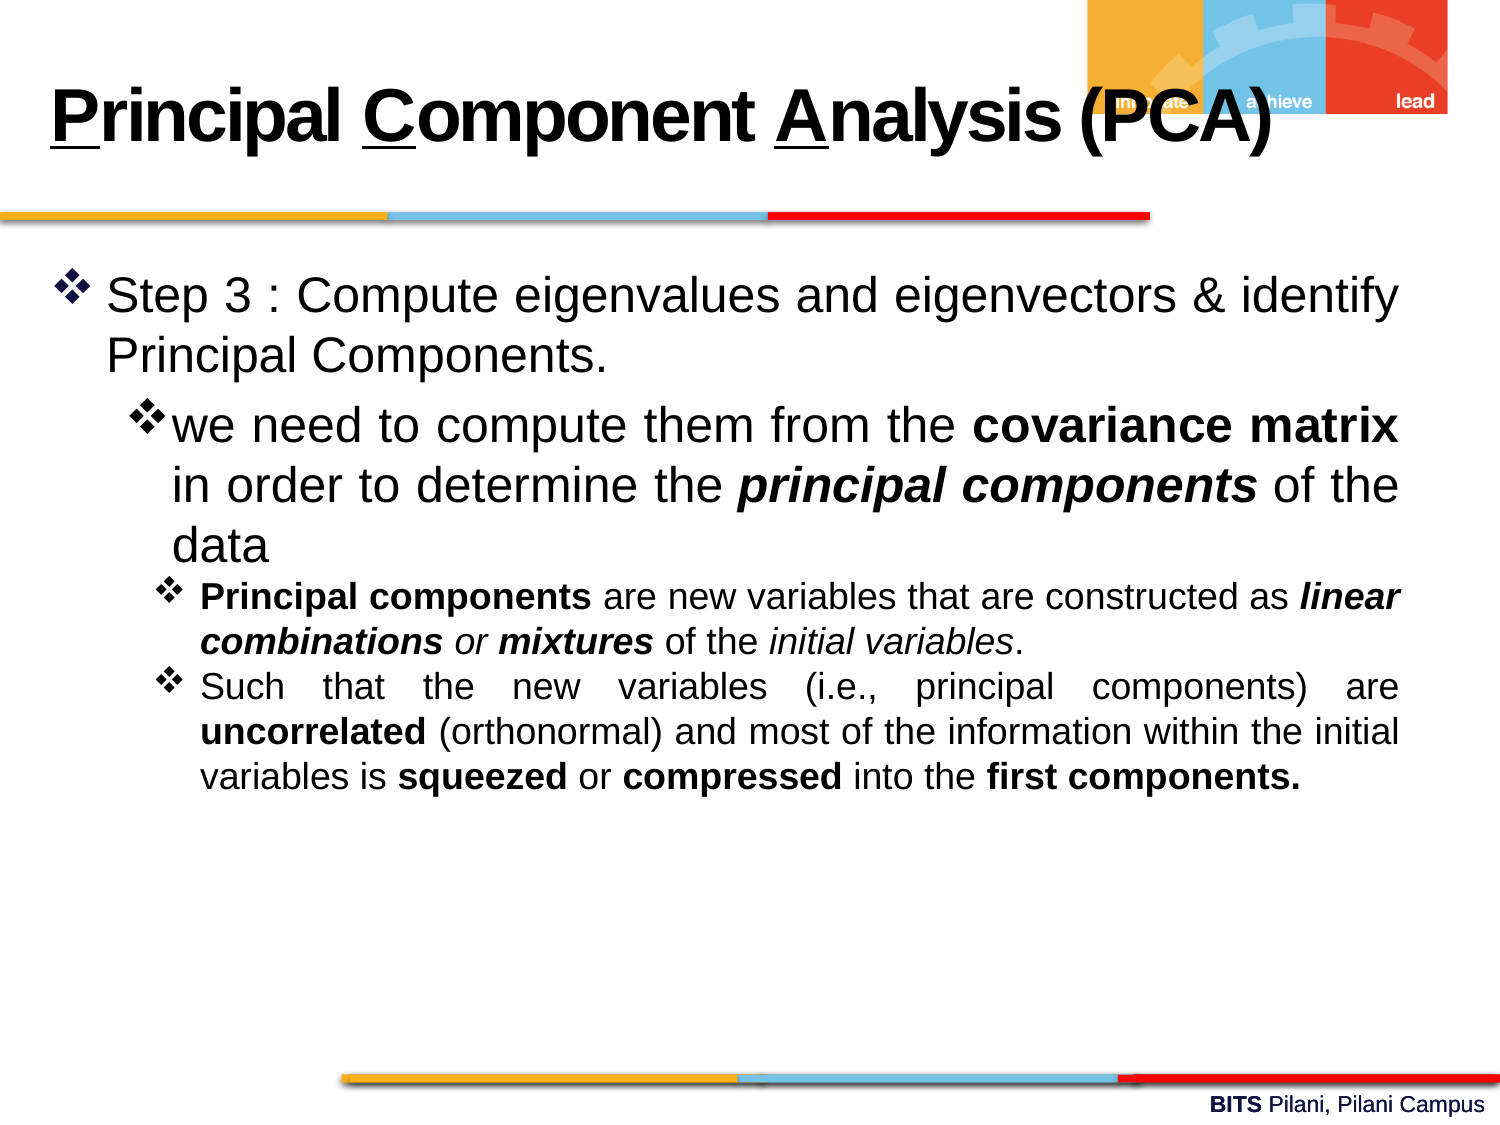

Principal Component Analysis (PCA)
Step 3 : Compute eigenvalues and eigenvectors & identify Principal Components.
we need to compute them from the covariance matrix in order to determine the principal components of the data
Principal components are new variables that are constructed as linear combinations or mixtures of the initial variables.
Such that the new variables (i.e., principal components) are uncorrelated (orthonormal) and most of the information within the initial variables is squeezed or compressed into the first components.